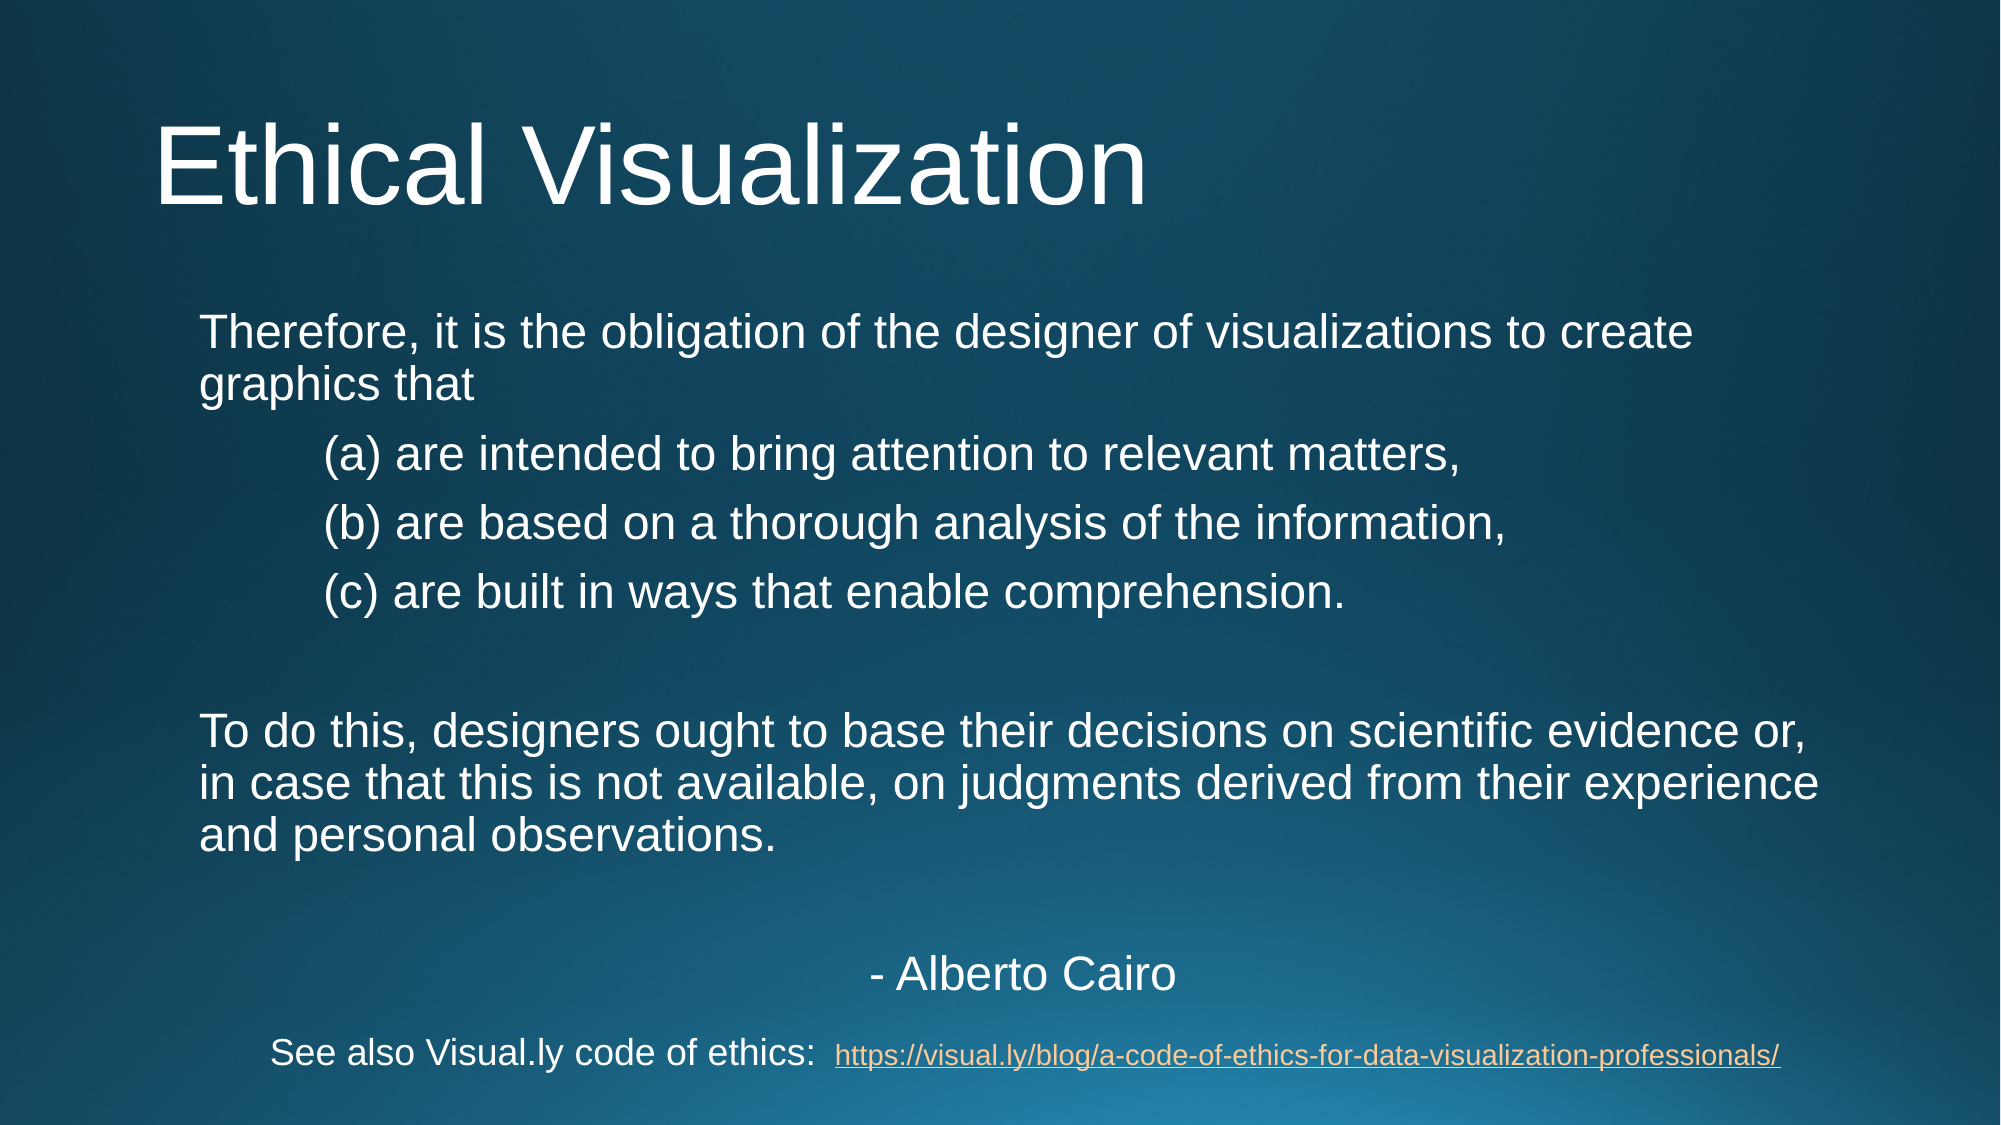

# Ethical Visualization
Therefore, it is the obligation of the designer of visualizations to create graphics that
	(a) are intended to bring attention to relevant matters,
	(b) are based on a thorough analysis of the information,
	(c) are built in ways that enable comprehension.

To do this, designers ought to base their decisions on scientific evidence or, in case that this is not available, on judgments derived from their experience and personal observations.

- Alberto Cairo
See also Visual.ly code of ethics:  https://visual.ly/blog/a-code-of-ethics-for-data-visualization-professionals/